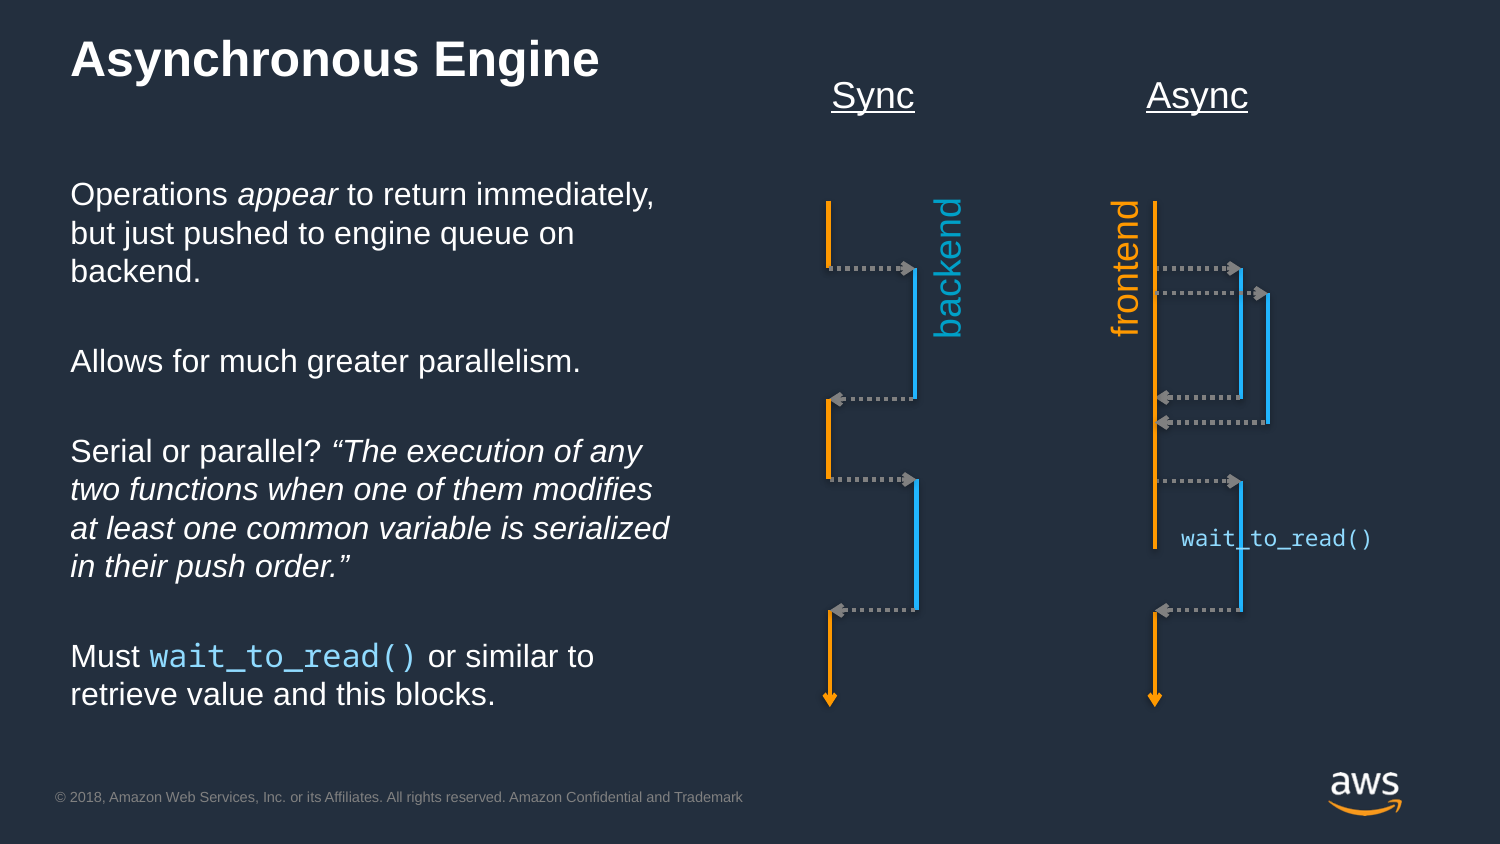

# Asynchronous Engine
Sync
Async
Operations appear to return immediately, but just pushed to engine queue on backend.

Allows for much greater parallelism.

Serial or parallel? “The execution of any two functions when one of them modifies at least one common variable is serialized in their push order.”

Must wait_to_read() or similar to retrieve value and this blocks.

backend
frontend
wait_to_read()